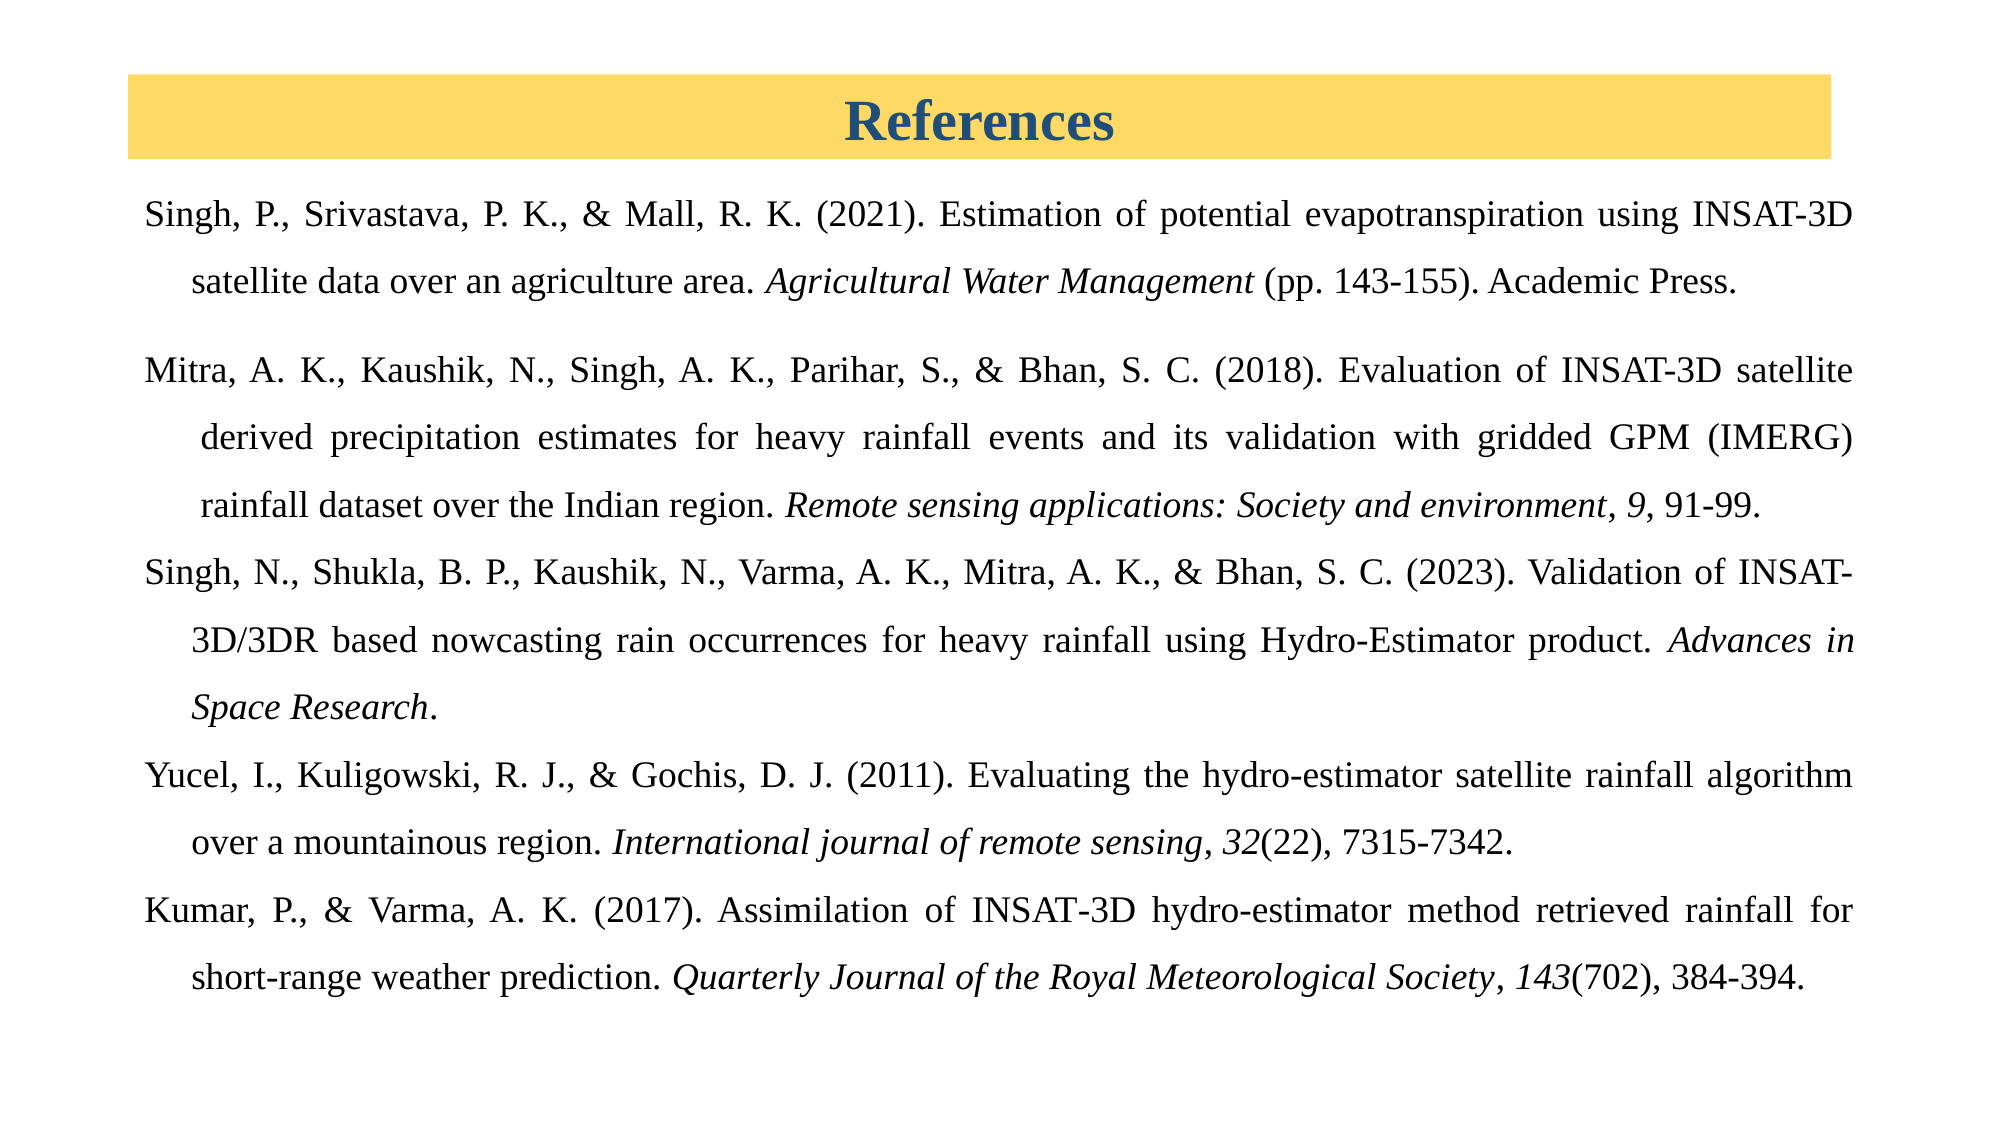

References
Singh, P., Srivastava, P. K., & Mall, R. K. (2021). Estimation of potential evapotranspiration using INSAT-3D satellite data over an agriculture area. Agricultural Water Management (pp. 143-155). Academic Press.
Mitra, A. K., Kaushik, N., Singh, A. K., Parihar, S., & Bhan, S. C. (2018). Evaluation of INSAT-3D satellite derived precipitation estimates for heavy rainfall events and its validation with gridded GPM (IMERG) rainfall dataset over the Indian region. Remote sensing applications: Society and environment, 9, 91-99.
Singh, N., Shukla, B. P., Kaushik, N., Varma, A. K., Mitra, A. K., & Bhan, S. C. (2023). Validation of INSAT-3D/3DR based nowcasting rain occurrences for heavy rainfall using Hydro-Estimator product. Advances in Space Research.
Yucel, I., Kuligowski, R. J., & Gochis, D. J. (2011). Evaluating the hydro-estimator satellite rainfall algorithm over a mountainous region. International journal of remote sensing, 32(22), 7315-7342.
Kumar, P., & Varma, A. K. (2017). Assimilation of INSAT‐3D hydro‐estimator method retrieved rainfall for short‐range weather prediction. Quarterly Journal of the Royal Meteorological Society, 143(702), 384-394.